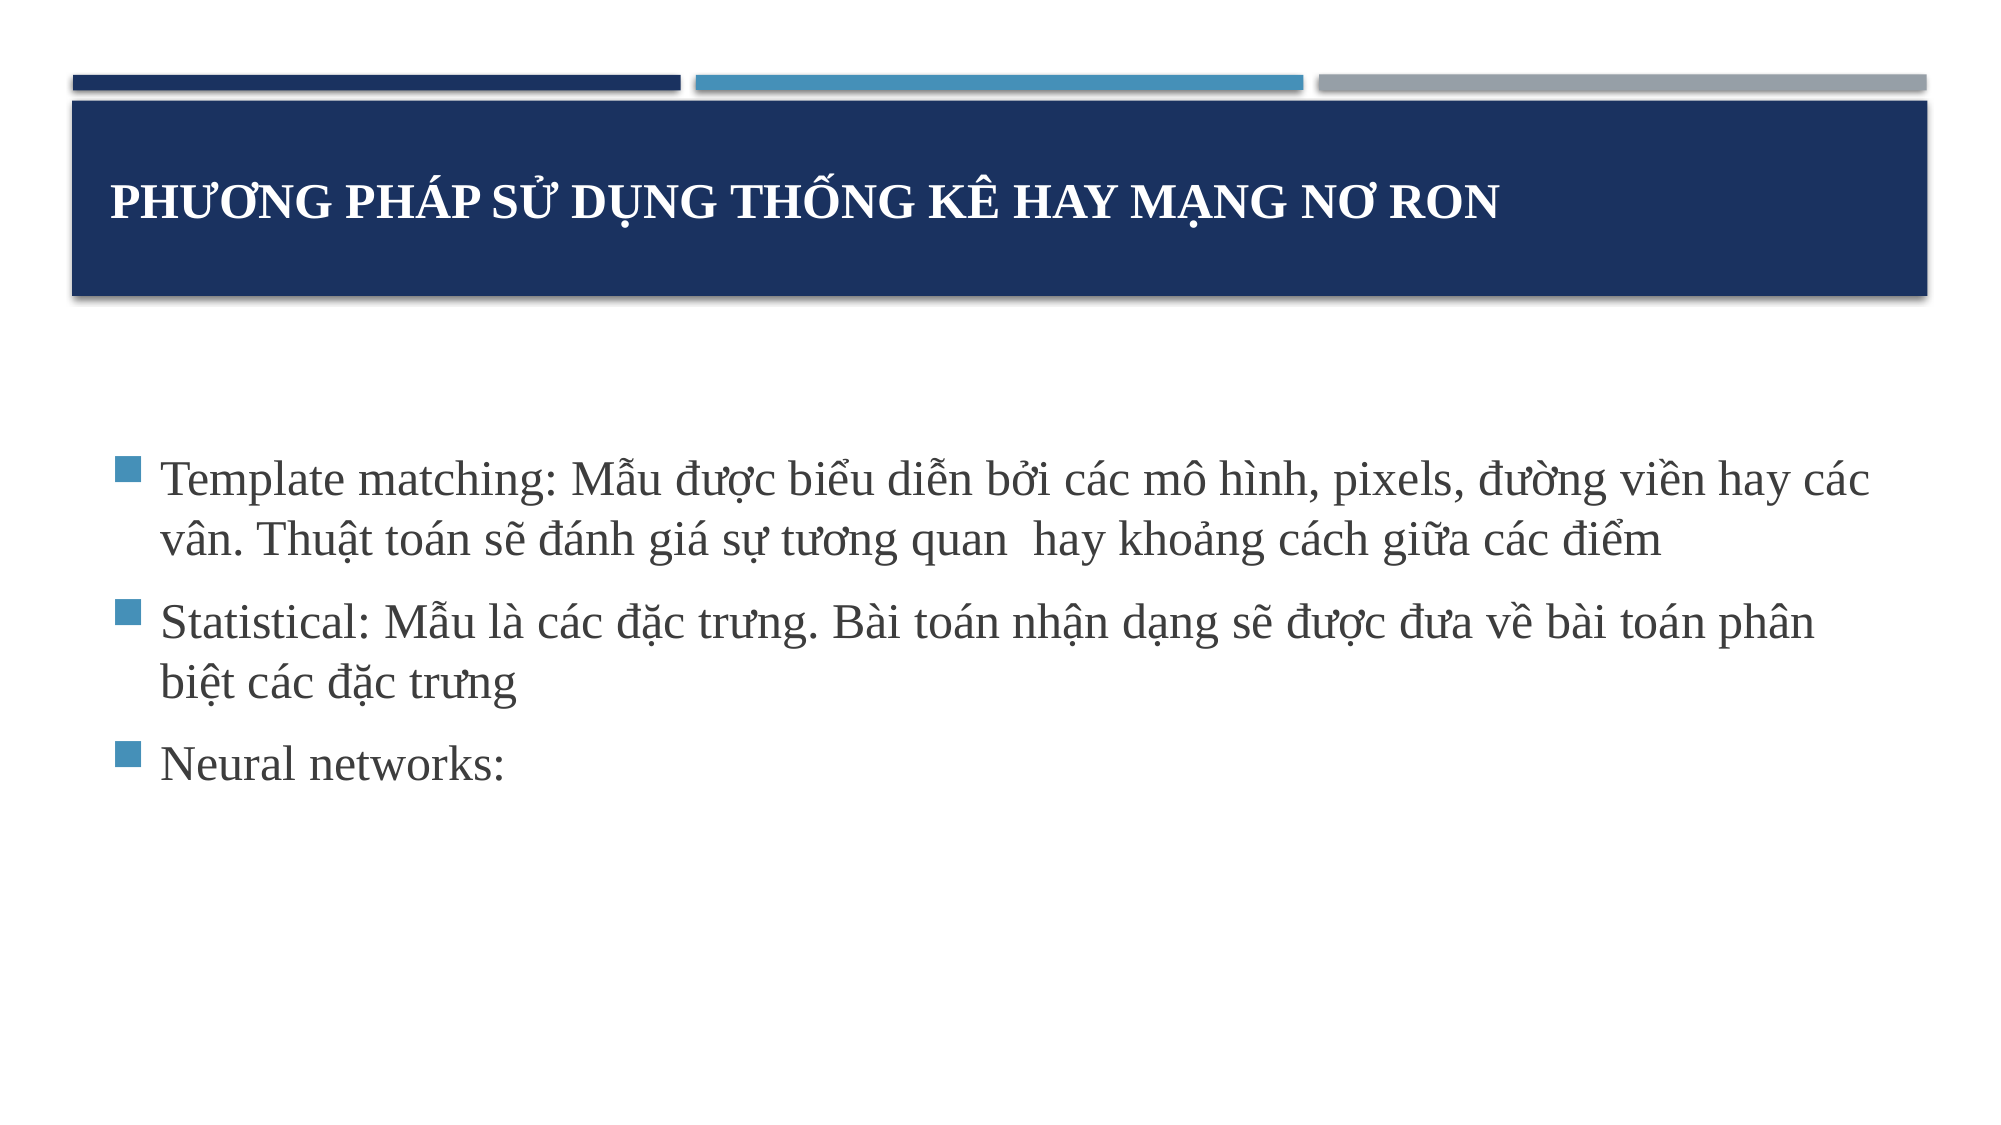

# Phương pháp sử dụng thống kê hay mạng nơ ron
Template matching: Mẫu được biểu diễn bởi các mô hình, pixels, đường viền hay các vân. Thuật toán sẽ đánh giá sự tương quan  hay khoảng cách giữa các điểm
Statistical: Mẫu là các đặc trưng. Bài toán nhận dạng sẽ được đưa về bài toán phân biệt các đặc trưng
Neural networks: